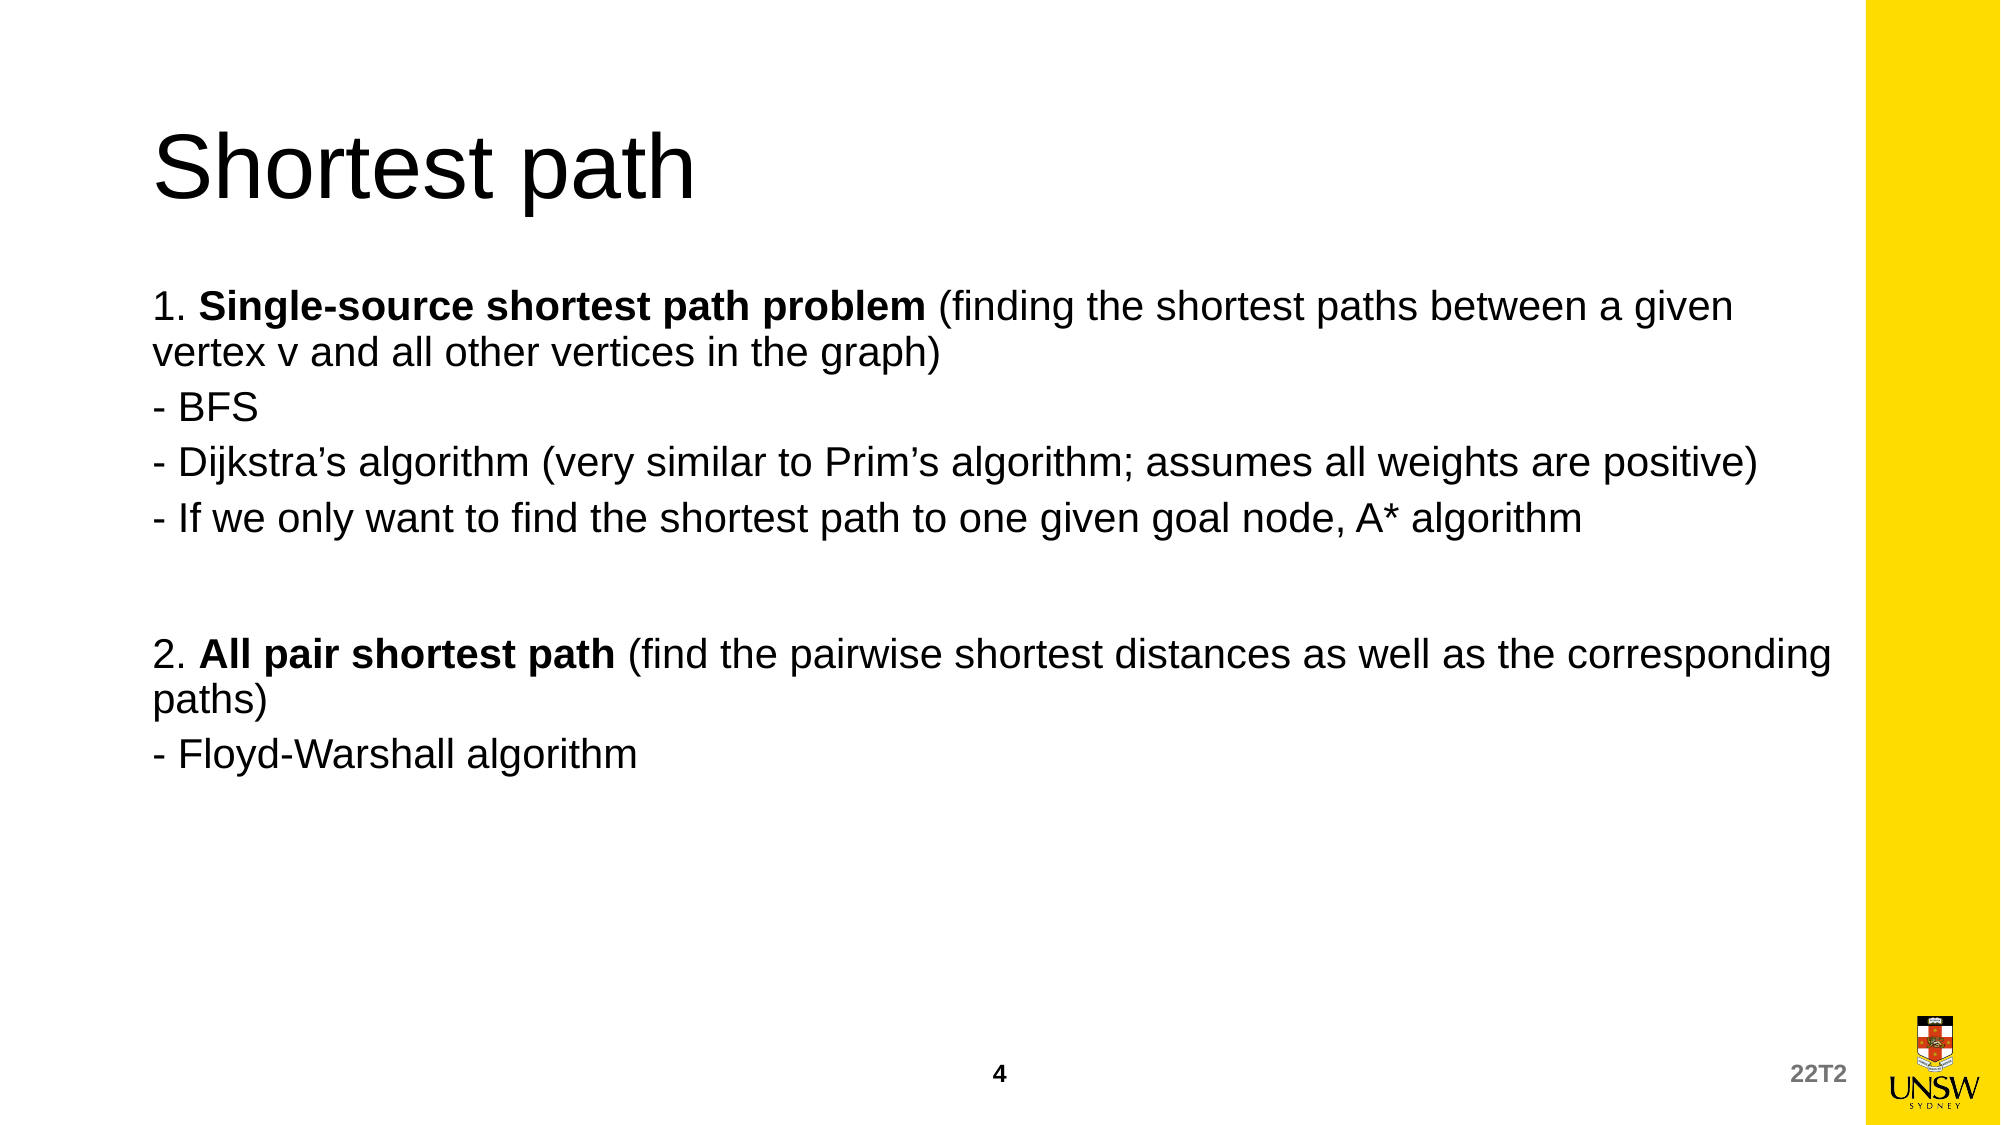

# Shortest path
1. Single-source shortest path problem (finding the shortest paths between a given vertex v and all other vertices in the graph)
- BFS
- Dijkstra’s algorithm (very similar to Prim’s algorithm; assumes all weights are positive)
- If we only want to find the shortest path to one given goal node, A* algorithm

2. All pair shortest path (find the pairwise shortest distances as well as the corresponding paths)
- Floyd-Warshall algorithm
4
22T2